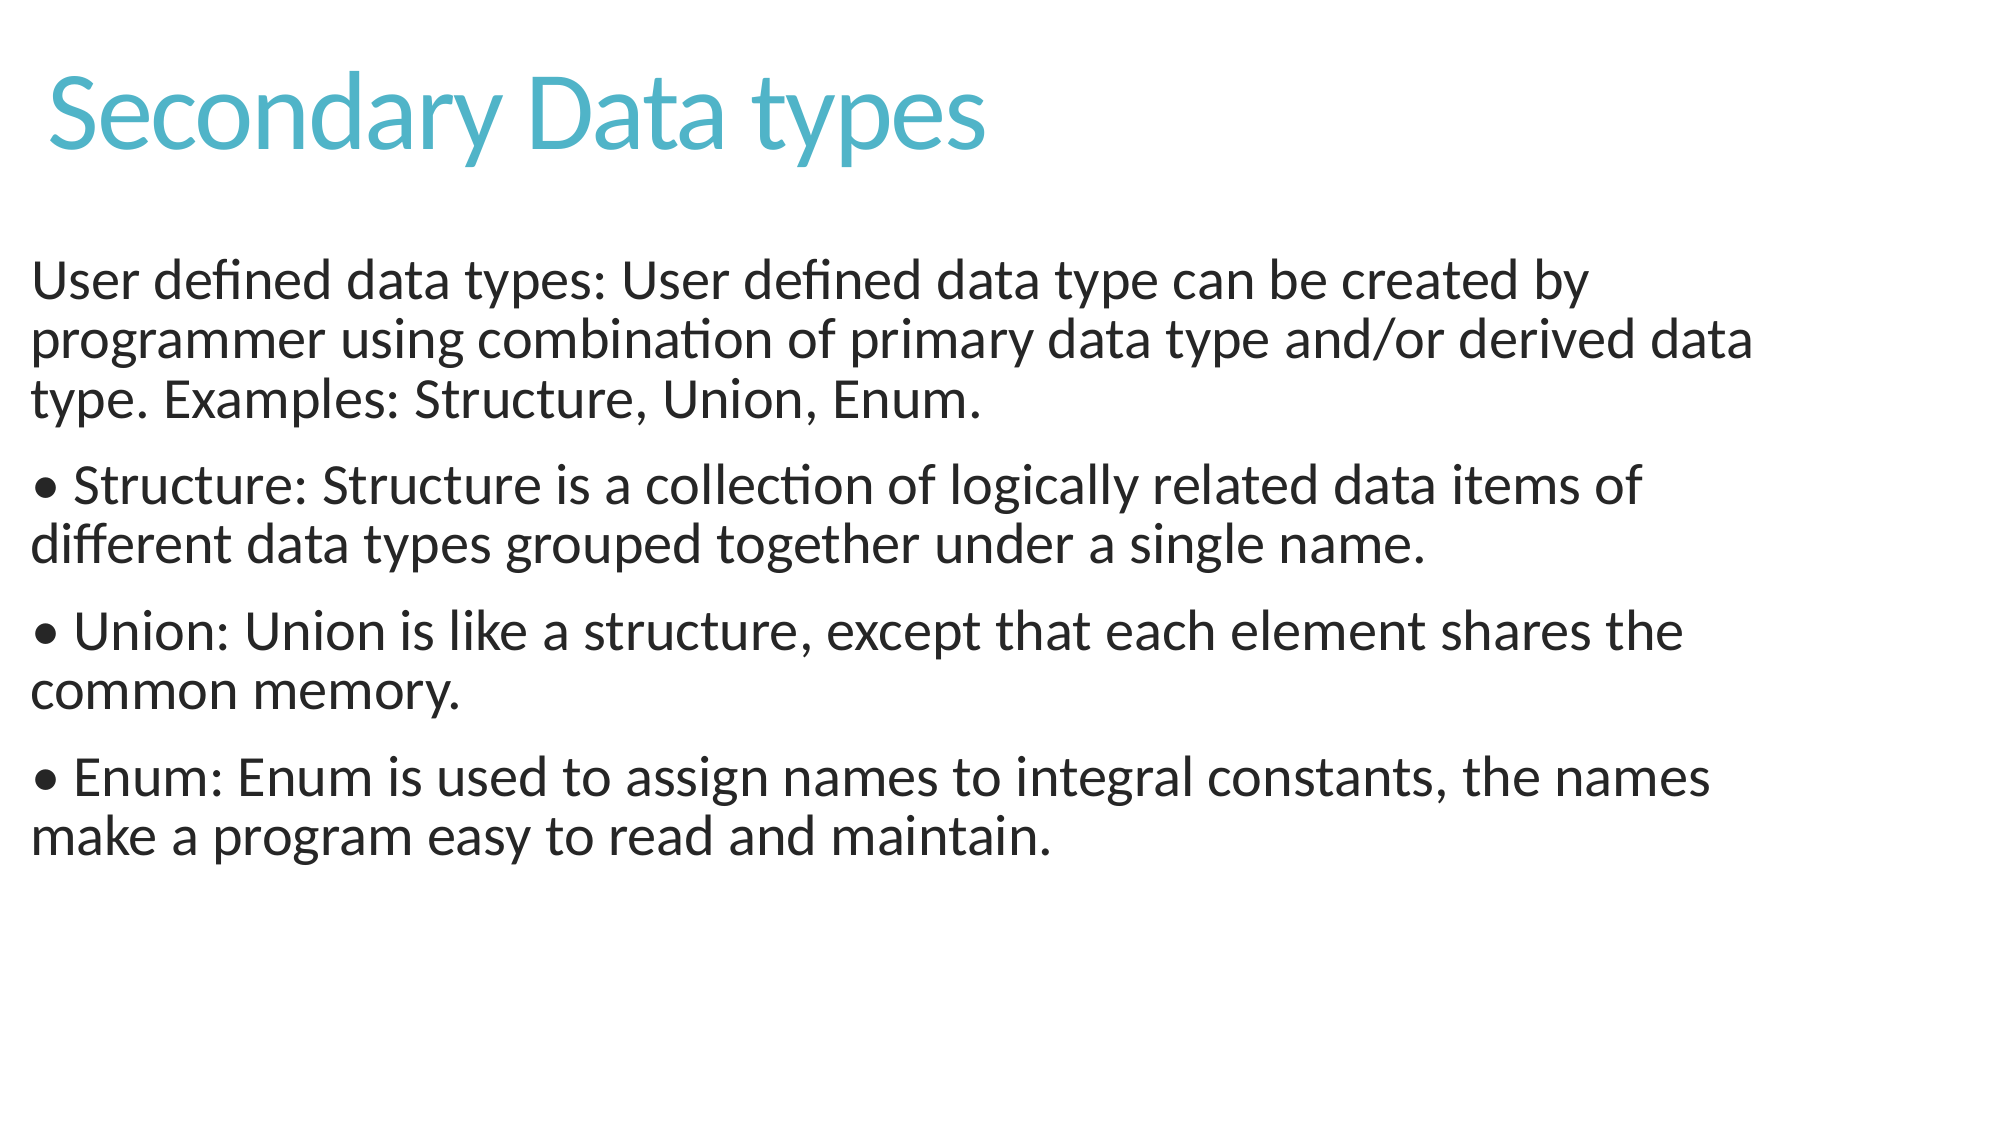

# Secondary Data types
User defined data types: User defined data type can be created by programmer using combination of primary data type and/or derived data type. Examples: Structure, Union, Enum.
• Structure: Structure is a collection of logically related data items of different data types grouped together under a single name.
• Union: Union is like a structure, except that each element shares the common memory.
• Enum: Enum is used to assign names to integral constants, the names make a program easy to read and maintain.